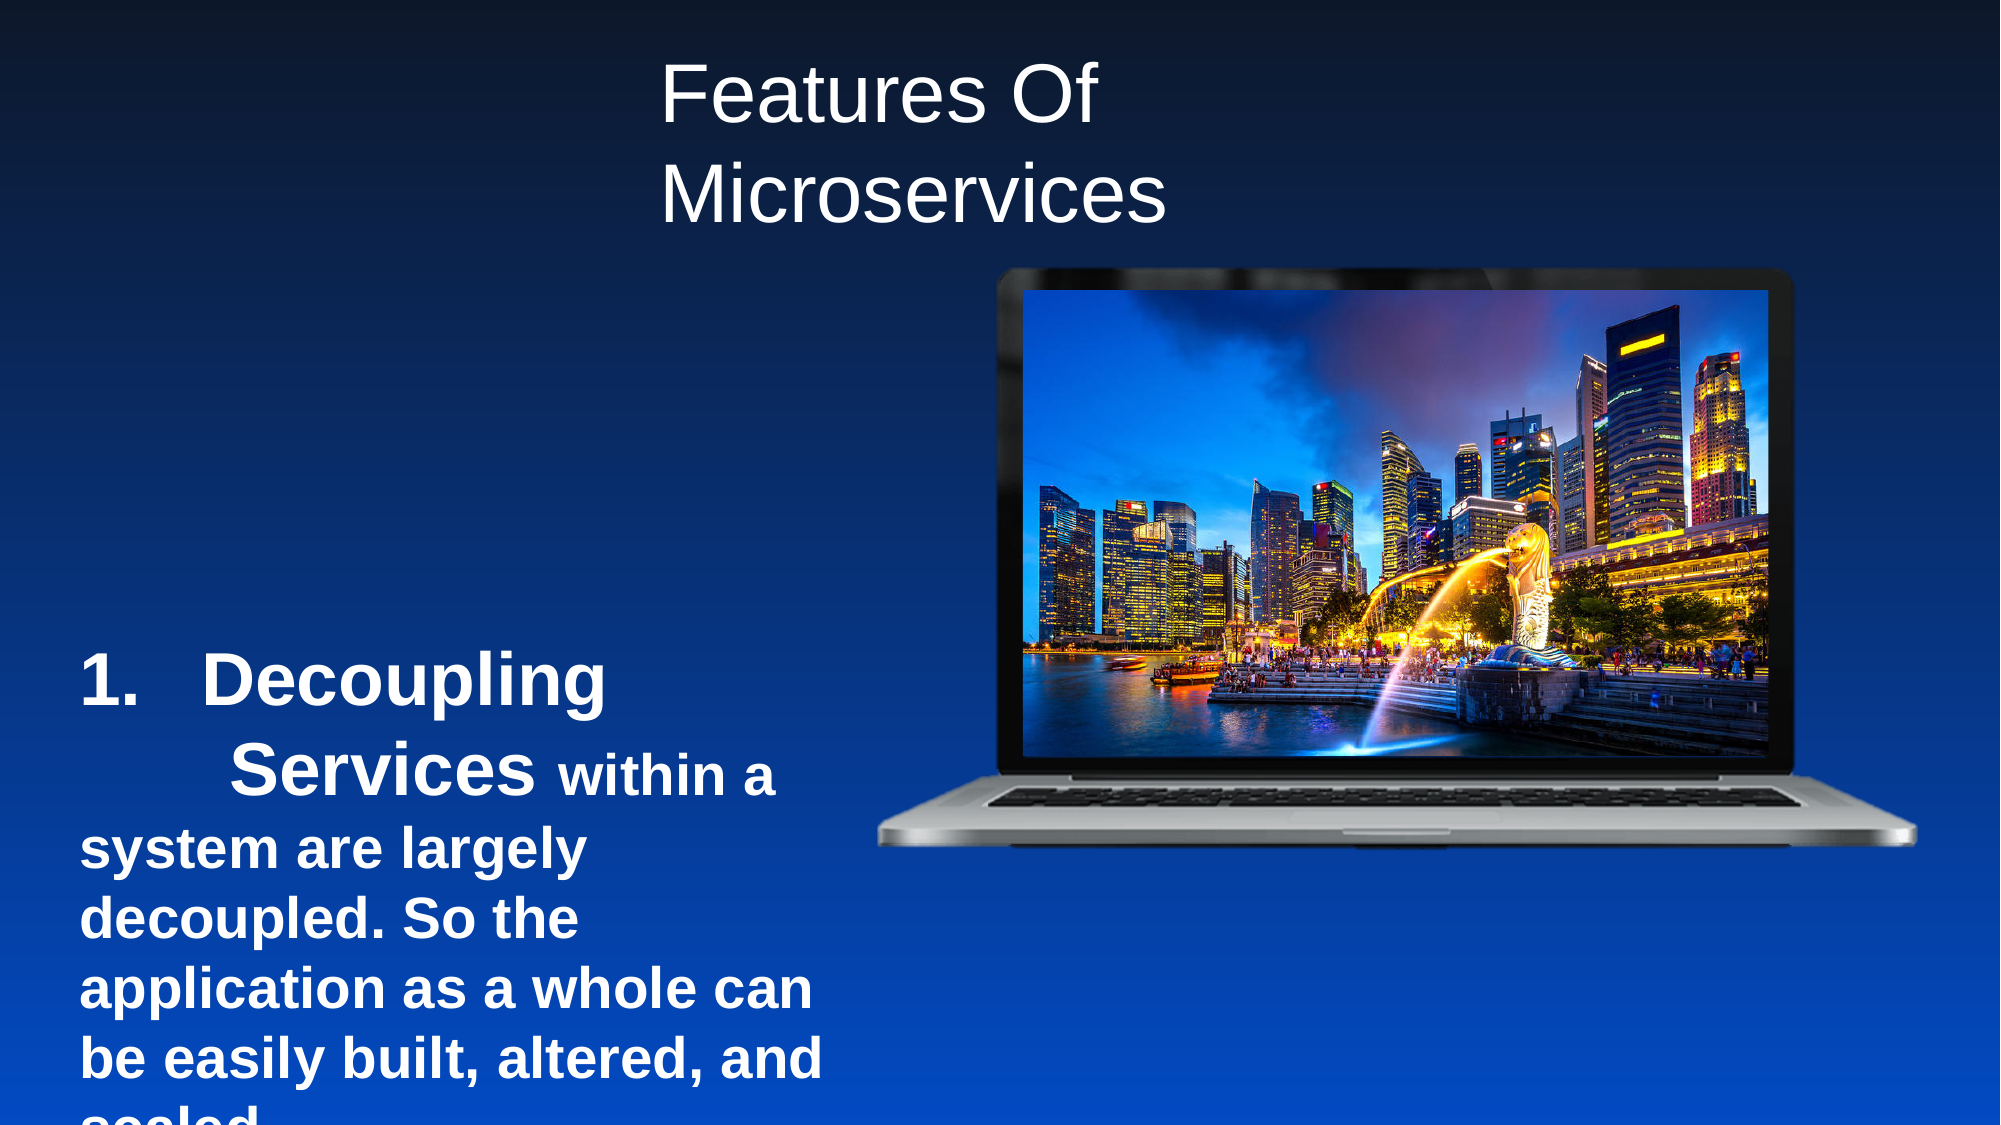

Decoupling
	Services within a system are largely decoupled. So the application as a whole can be easily built, altered, and scaled…